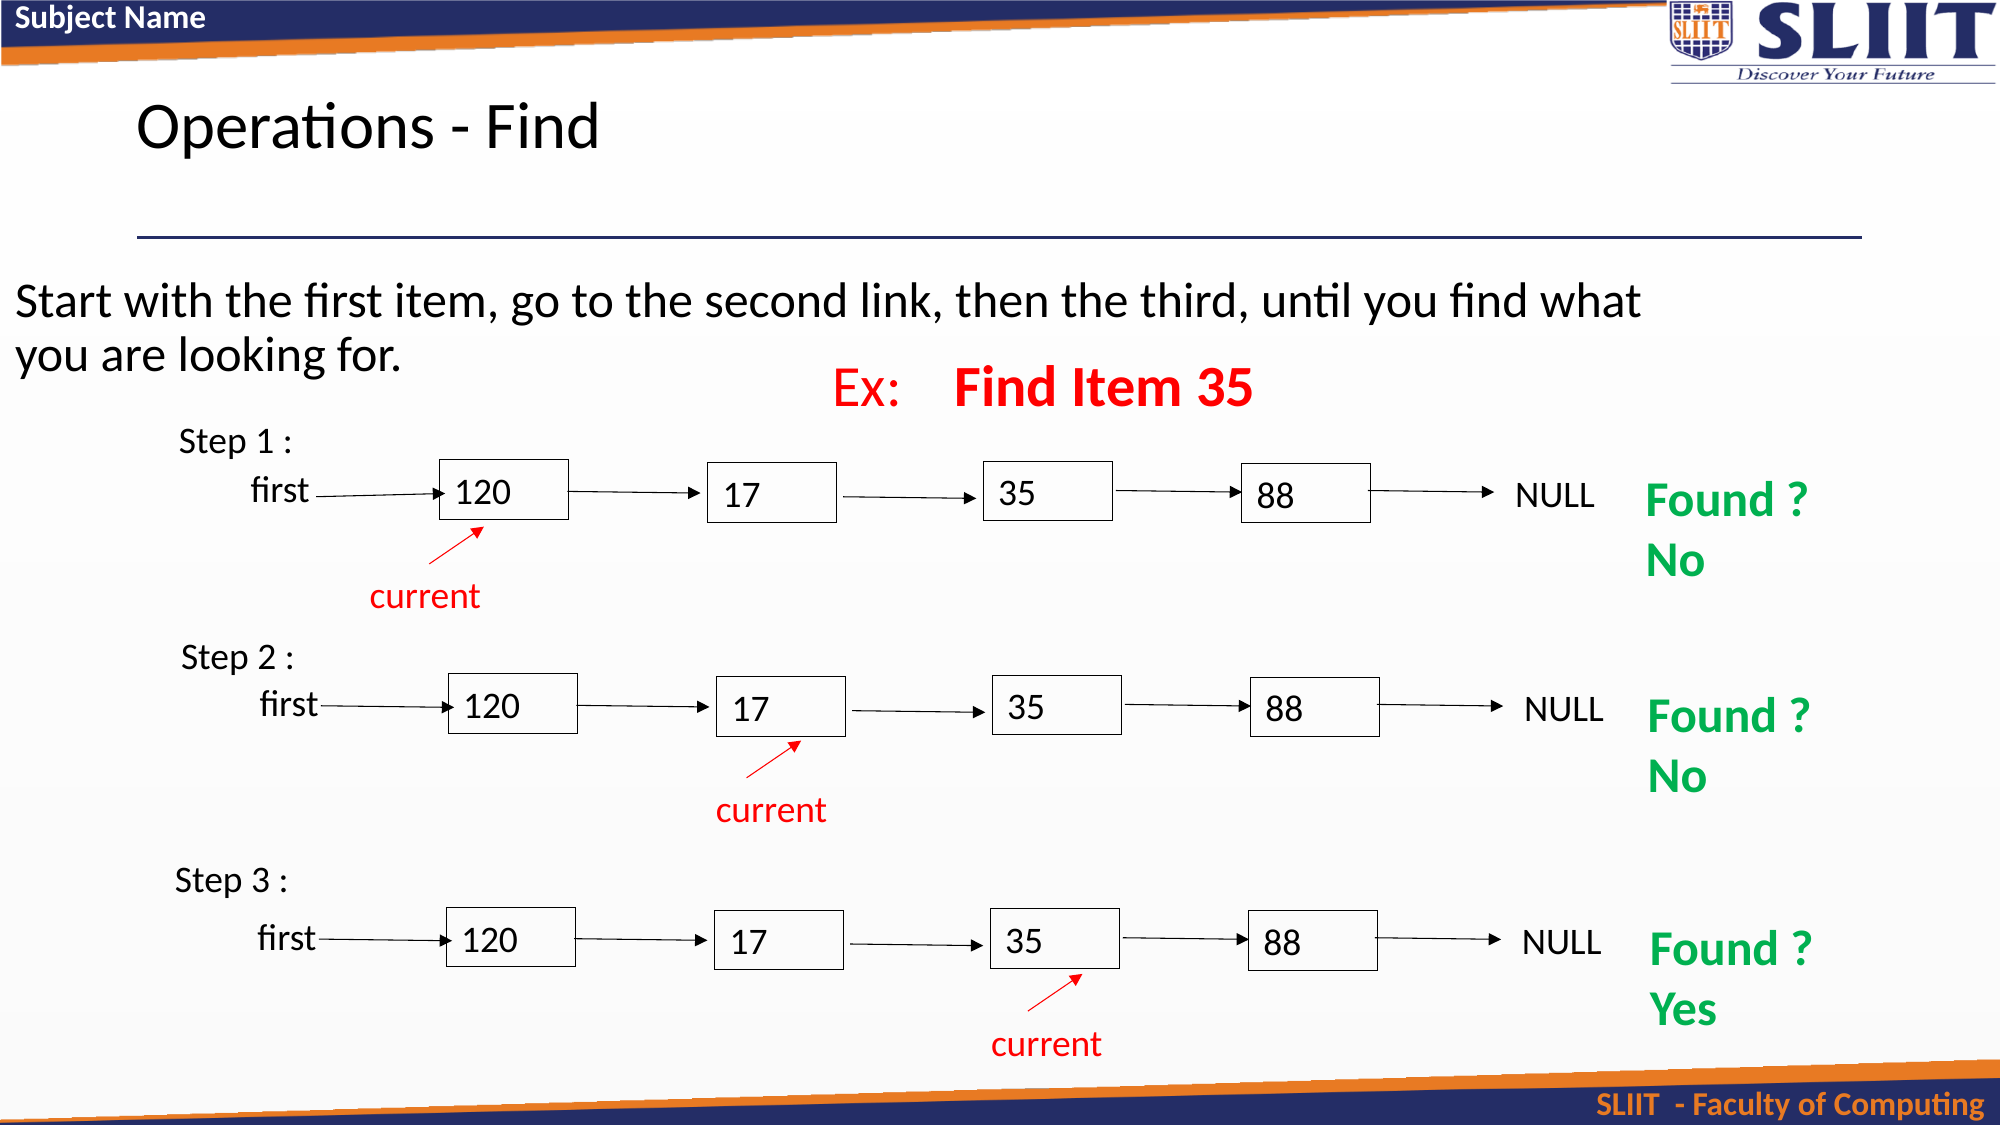

# Operations - Find
Start with the first item, go to the second link, then the third, until you find what you are looking for.
Ex:    Find Item 35
Step 1 :
first
120
NULL
17
35
current
88
Found ?   No
Step 2 :
first
120
NULL
17
35
current
88
Found ?   No
Step 3 :
first
120
NULL
17
35
current
88
Found ?   Yes